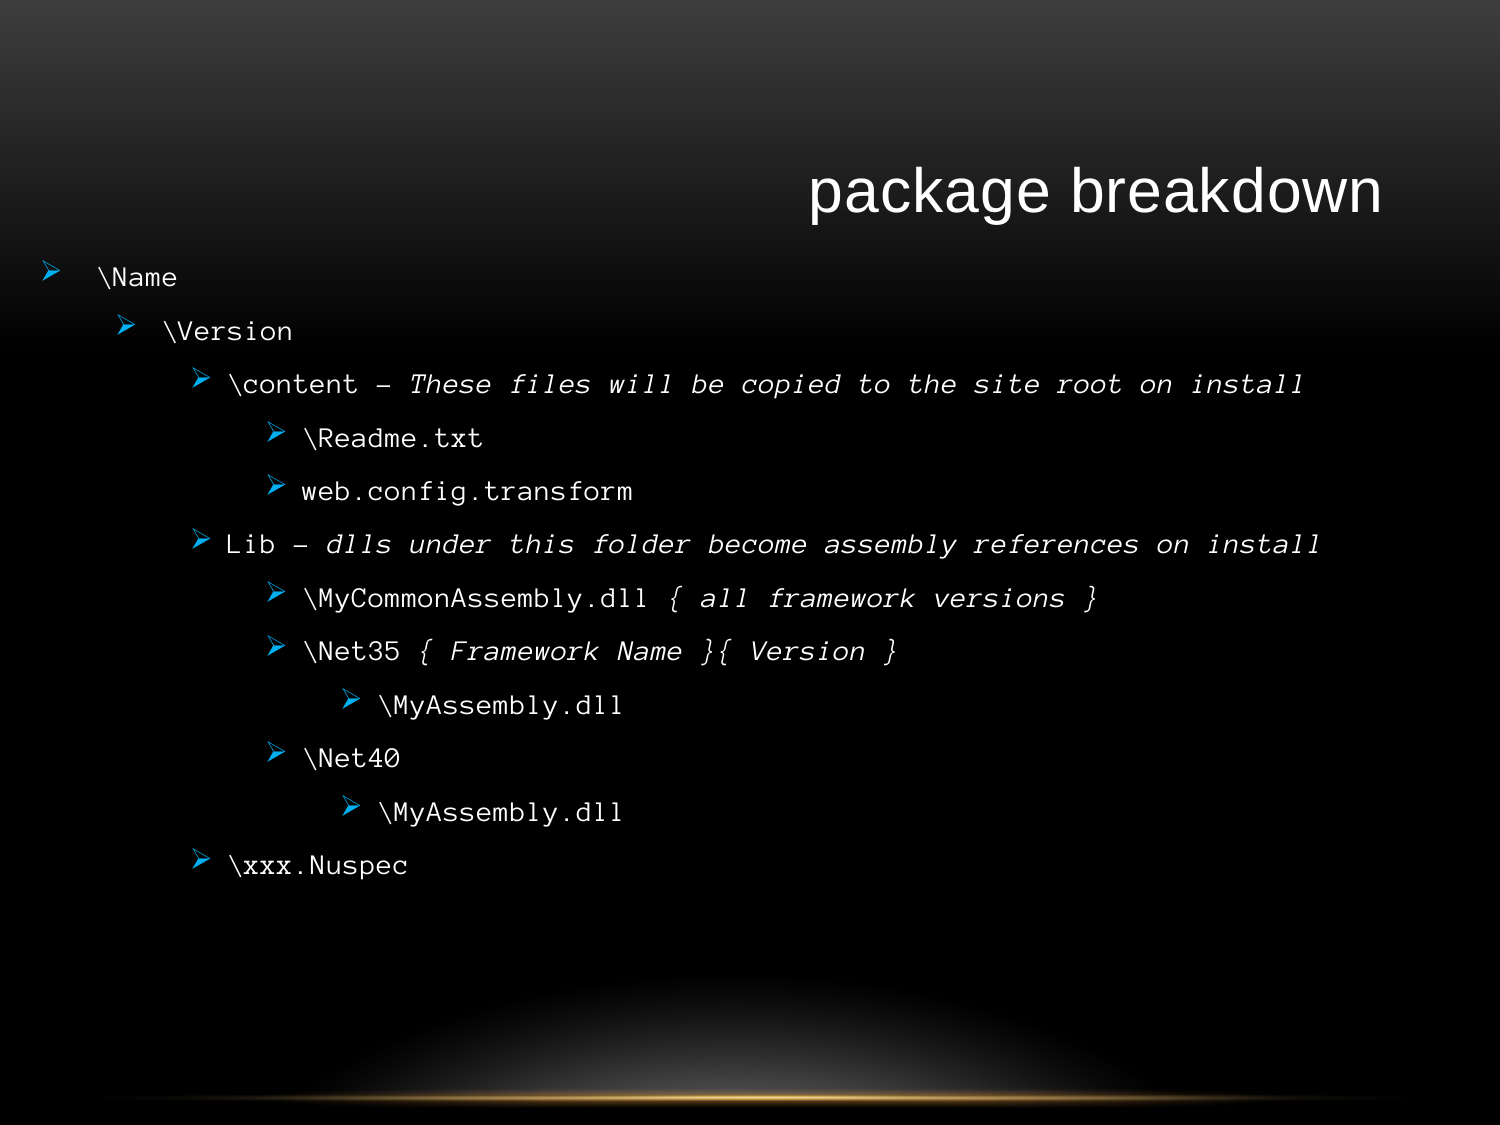

# package breakdown
\Name
\Version
\content - These files will be copied to the site root on install
\Readme.txt
web.config.transform
Lib - dlls under this folder become assembly references on install
\MyCommonAssembly.dll { all framework versions }
\Net35 { Framework Name }{ Version }
\MyAssembly.dll
\Net40
\MyAssembly.dll
\xxx.Nuspec